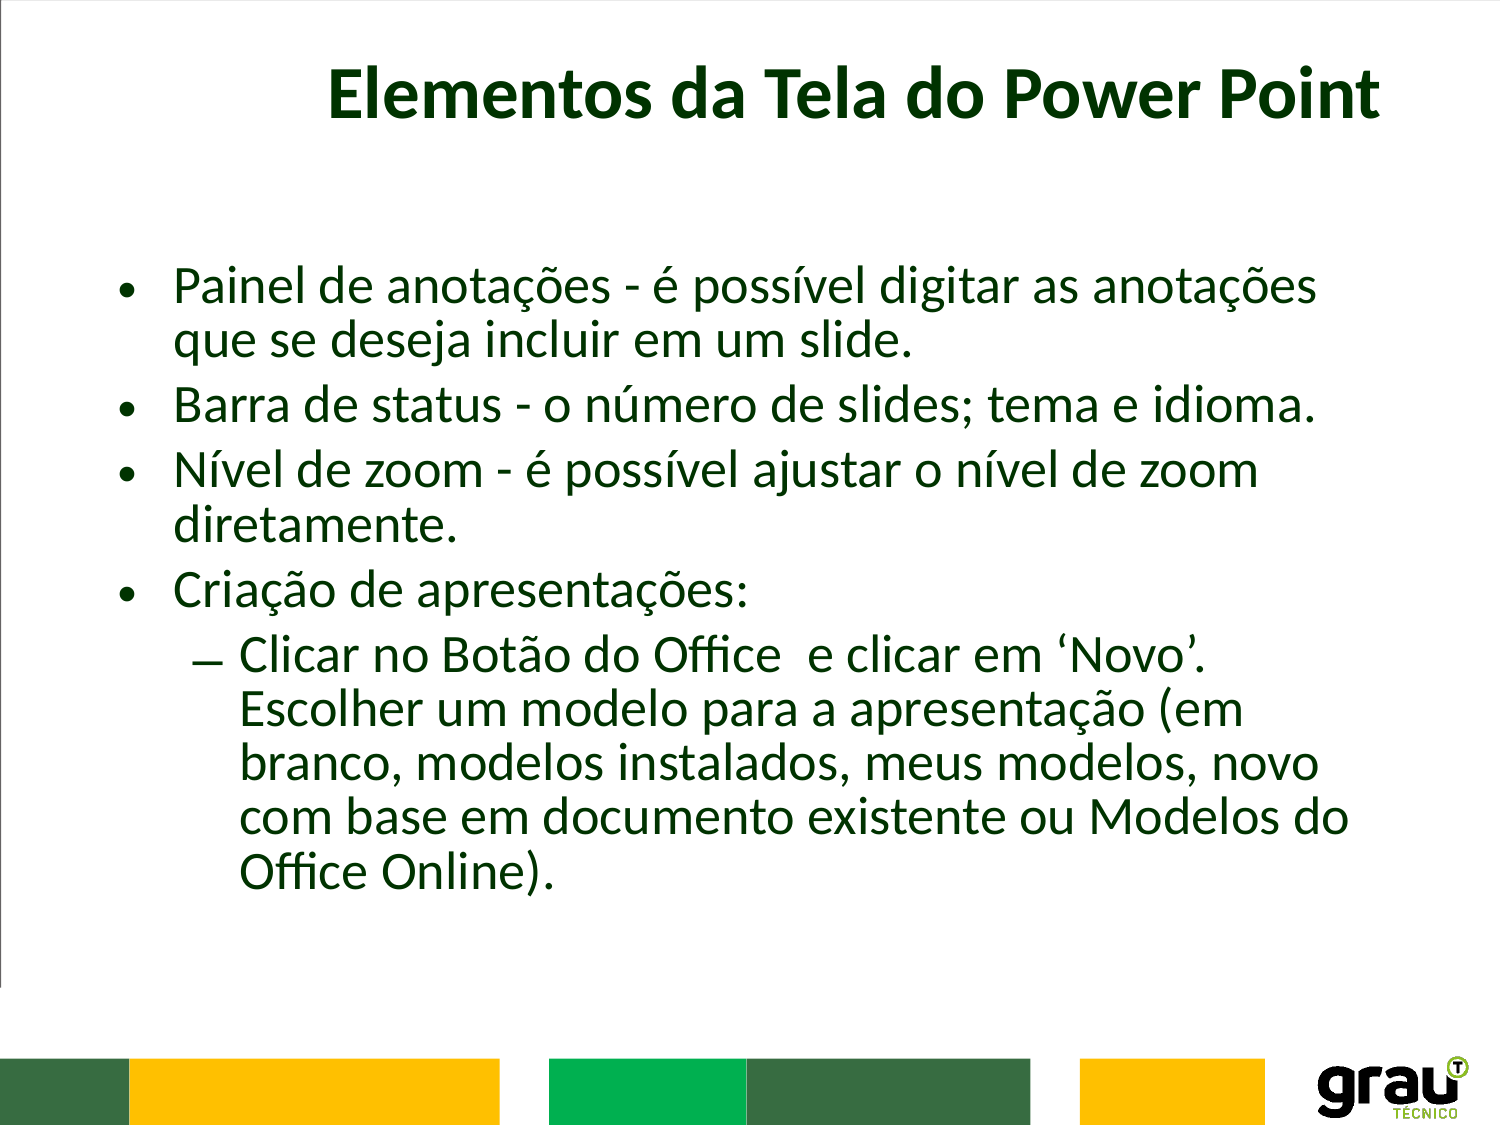

# Elementos da Tela do Power Point
Painel de anotações - é possível digitar as anotações que se deseja incluir em um slide.
Barra de status - o número de slides; tema e idioma.
Nível de zoom - é possível ajustar o nível de zoom diretamente.
Criação de apresentações:
Clicar no Botão do Office  e clicar em ‘Novo’. Escolher um modelo para a apresentação (em branco, modelos instalados, meus modelos, novo com base em documento existente ou Modelos do Office Online).